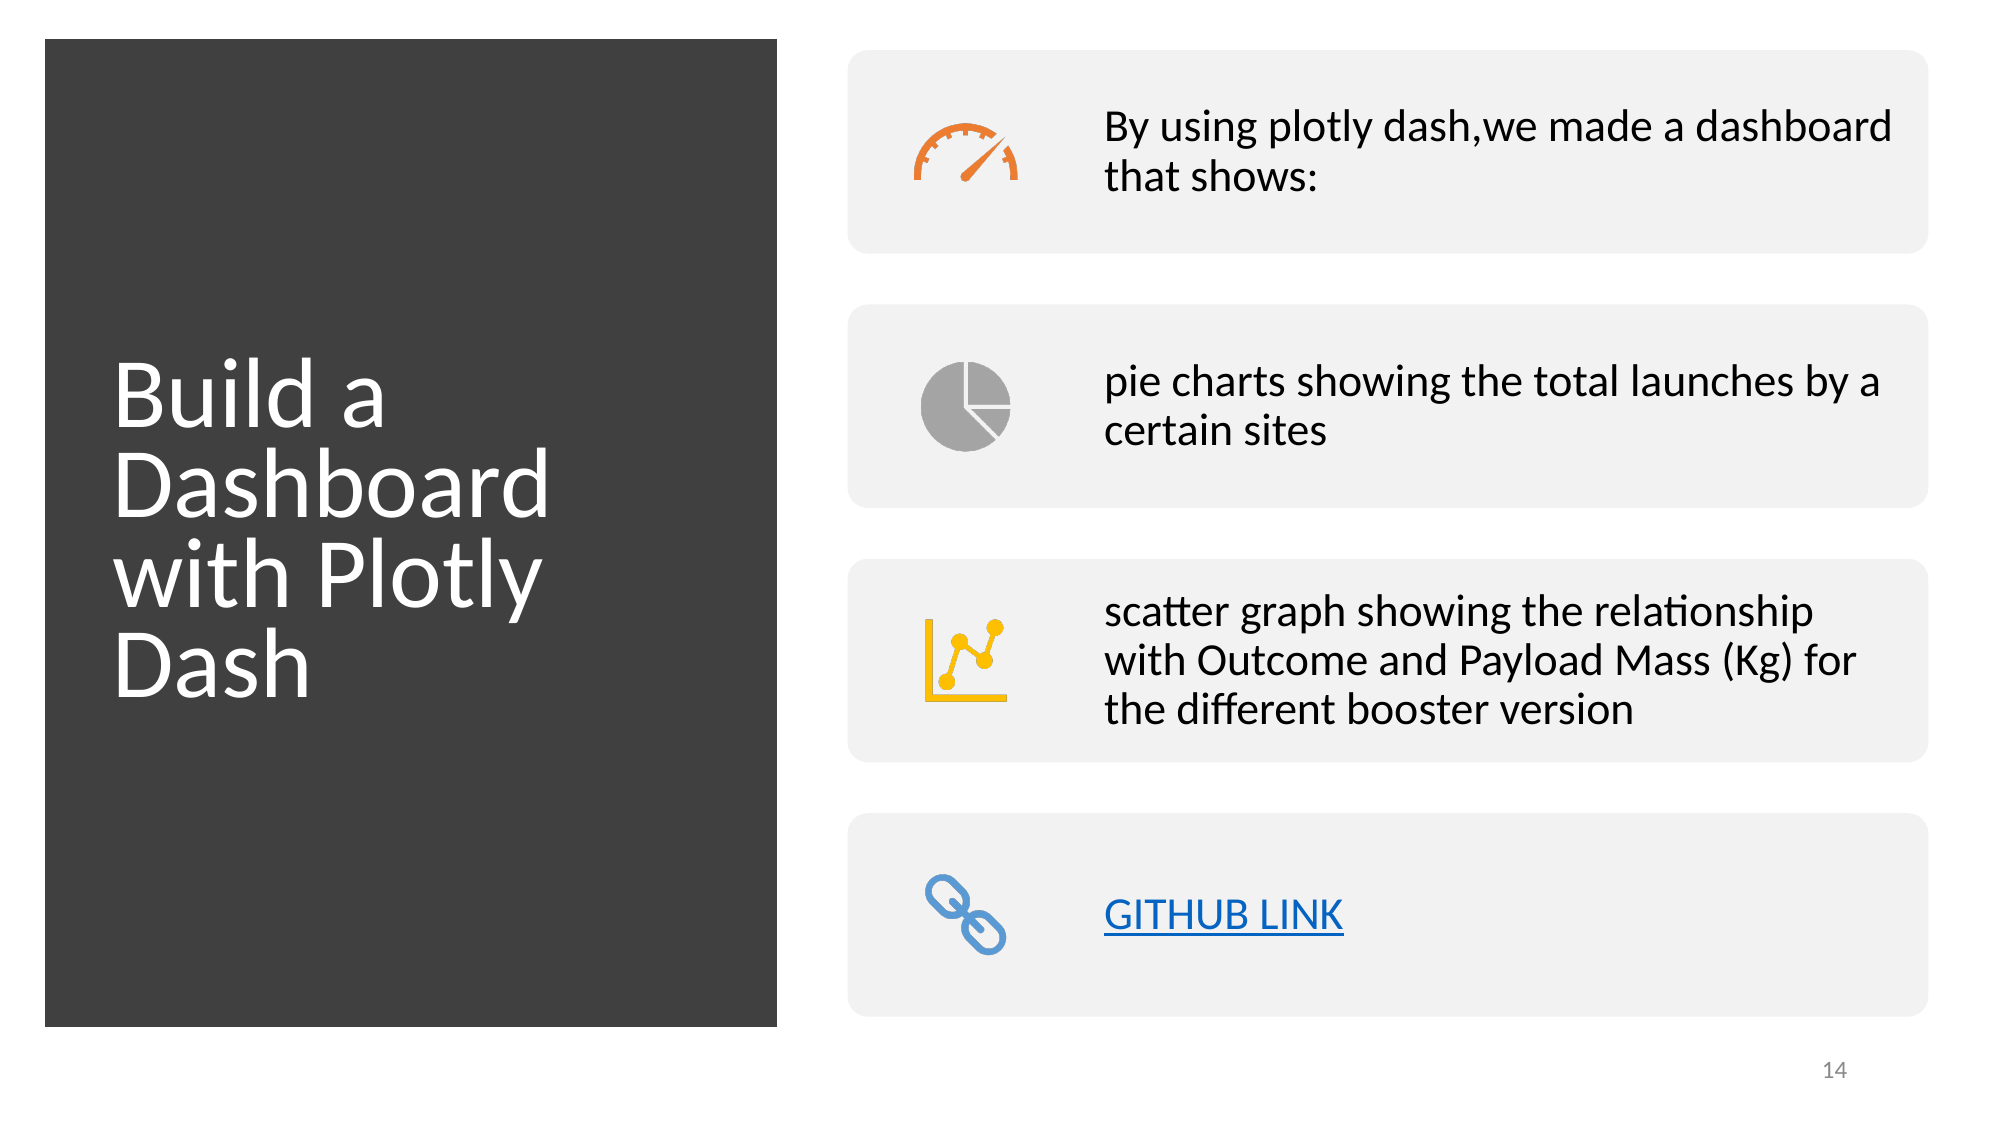

By using plotly dash,we made a dashboard that shows:
pie charts showing the total launches by a certain sites
scatter graph showing the relationship with Outcome and Payload Mass (Kg) for the different booster version
GITHUB LINK
Build a Dashboard with Plotly Dash
14